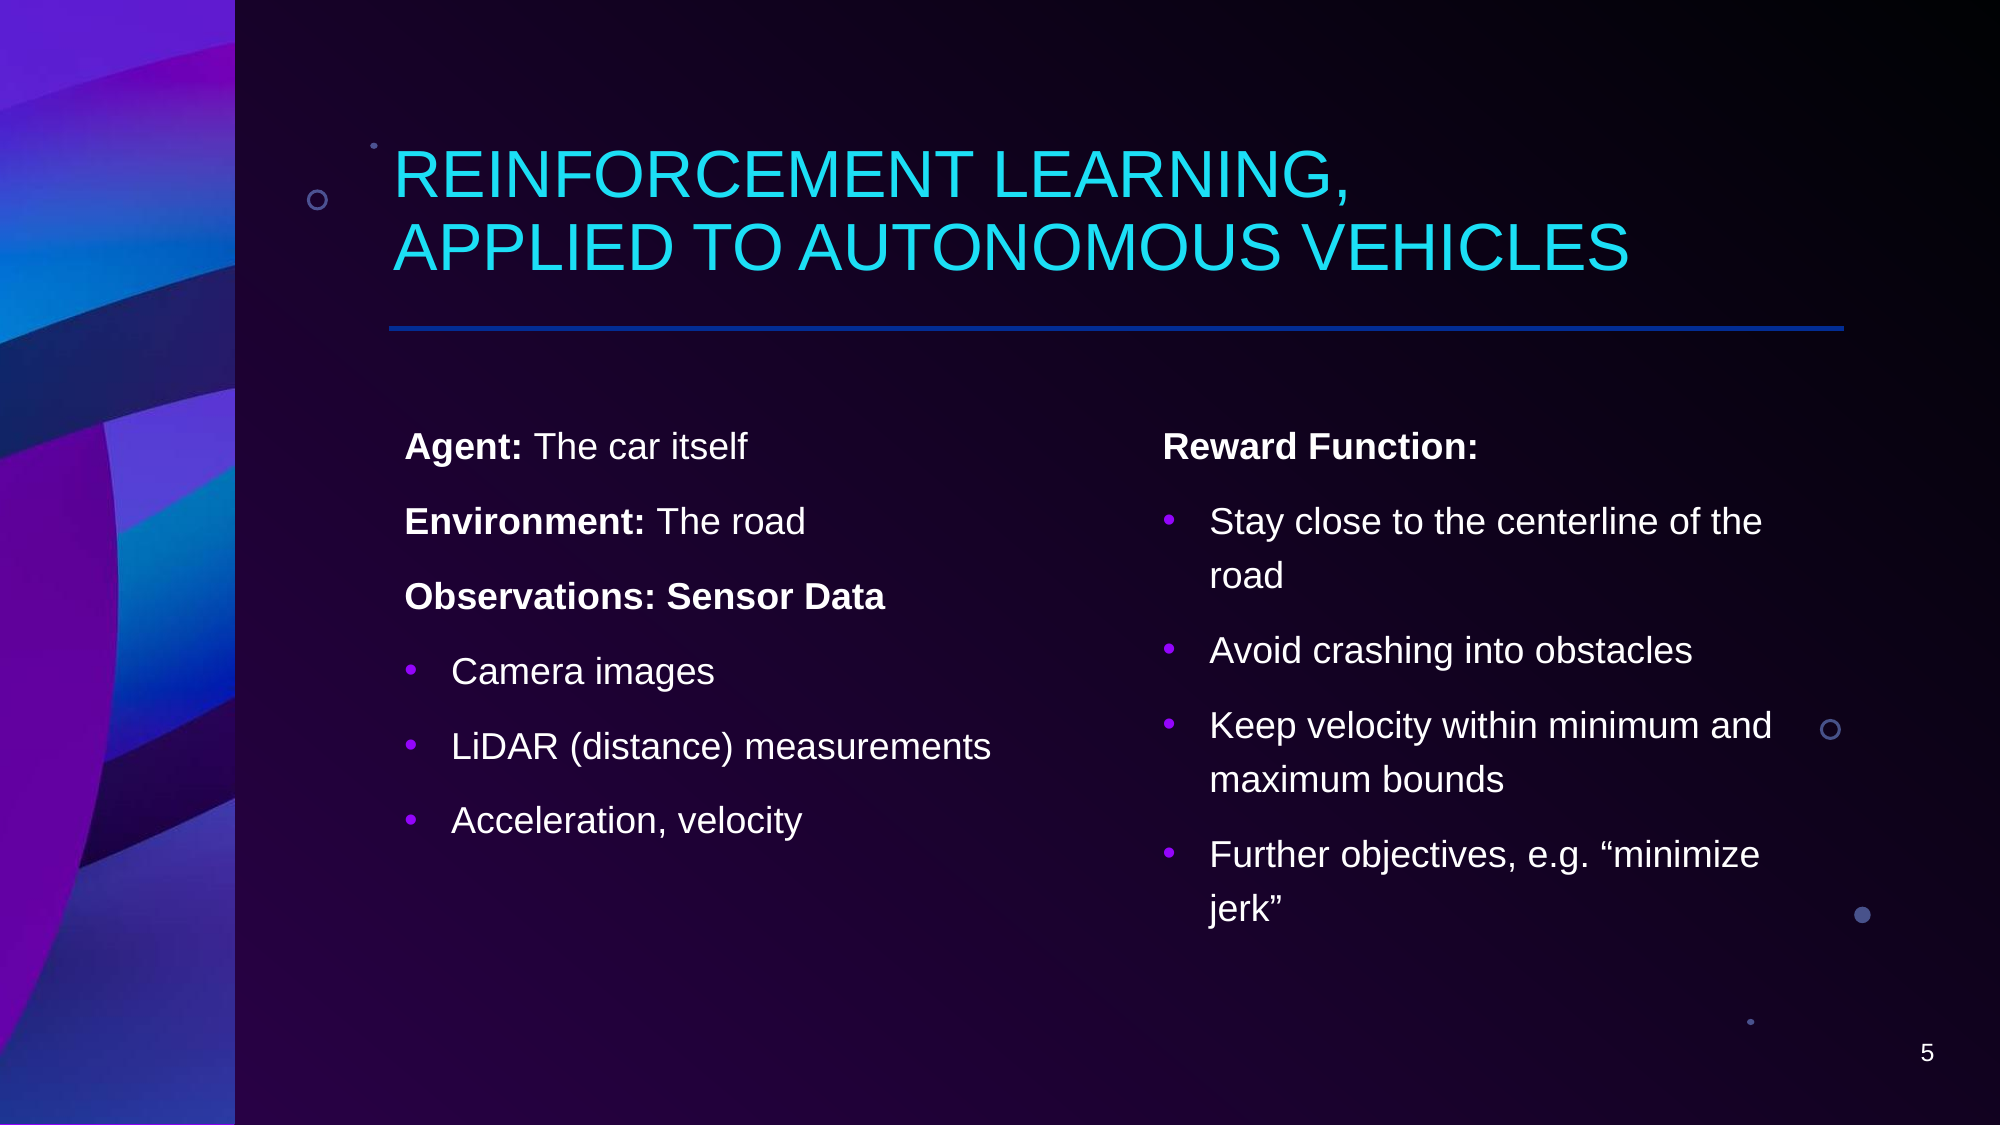

# Reinforcement Learning, Applied to autonomous Vehicles
Agent: The car itself
Environment: The road
Observations: Sensor Data
Camera images
LiDAR (distance) measurements
Acceleration, velocity

Reward Function:
Stay close to the centerline of the road
Avoid crashing into obstacles
Keep velocity within minimum and maximum bounds
Further objectives, e.g. “minimize jerk”
5